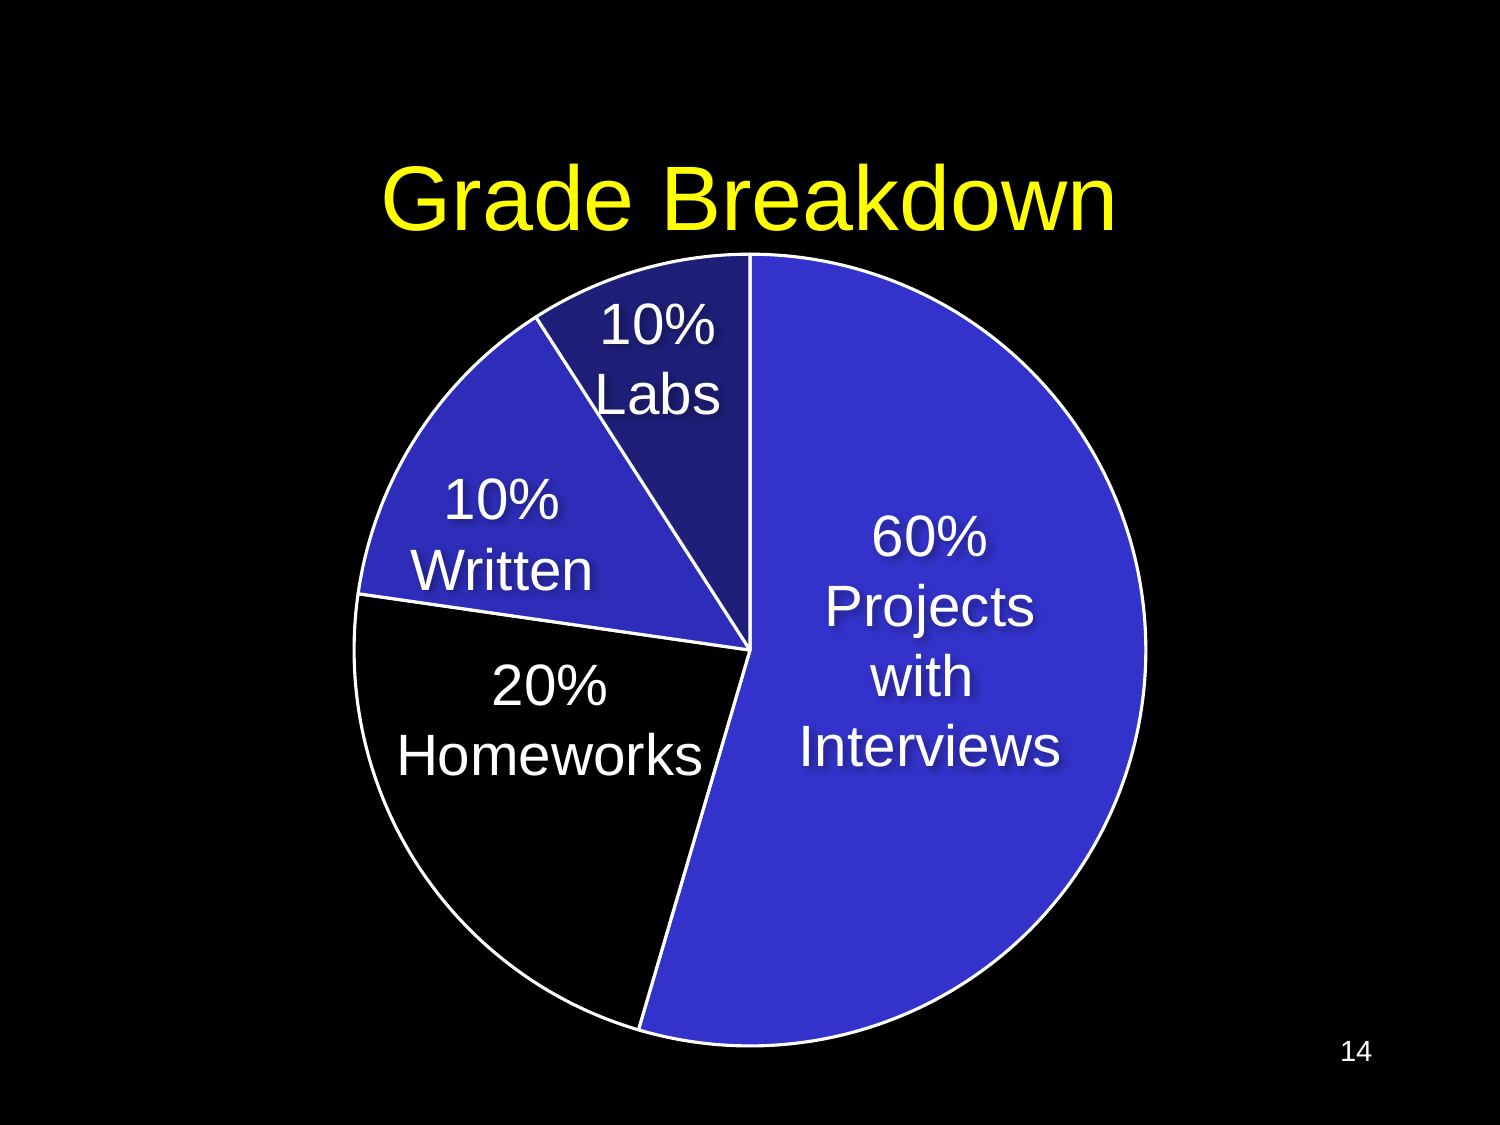

# Grade Breakdown

### Chart

| Category | Sales |
|---|---|
| 4 Projects | 60.0 |
| 5 Homeworks | 25.0 |
| 1 Written | 15.0 |
| 2 labs | 10.0 |
10%
Labs
10%
Written
60%
Projects
with
Interviews
20%
Homeworks
14